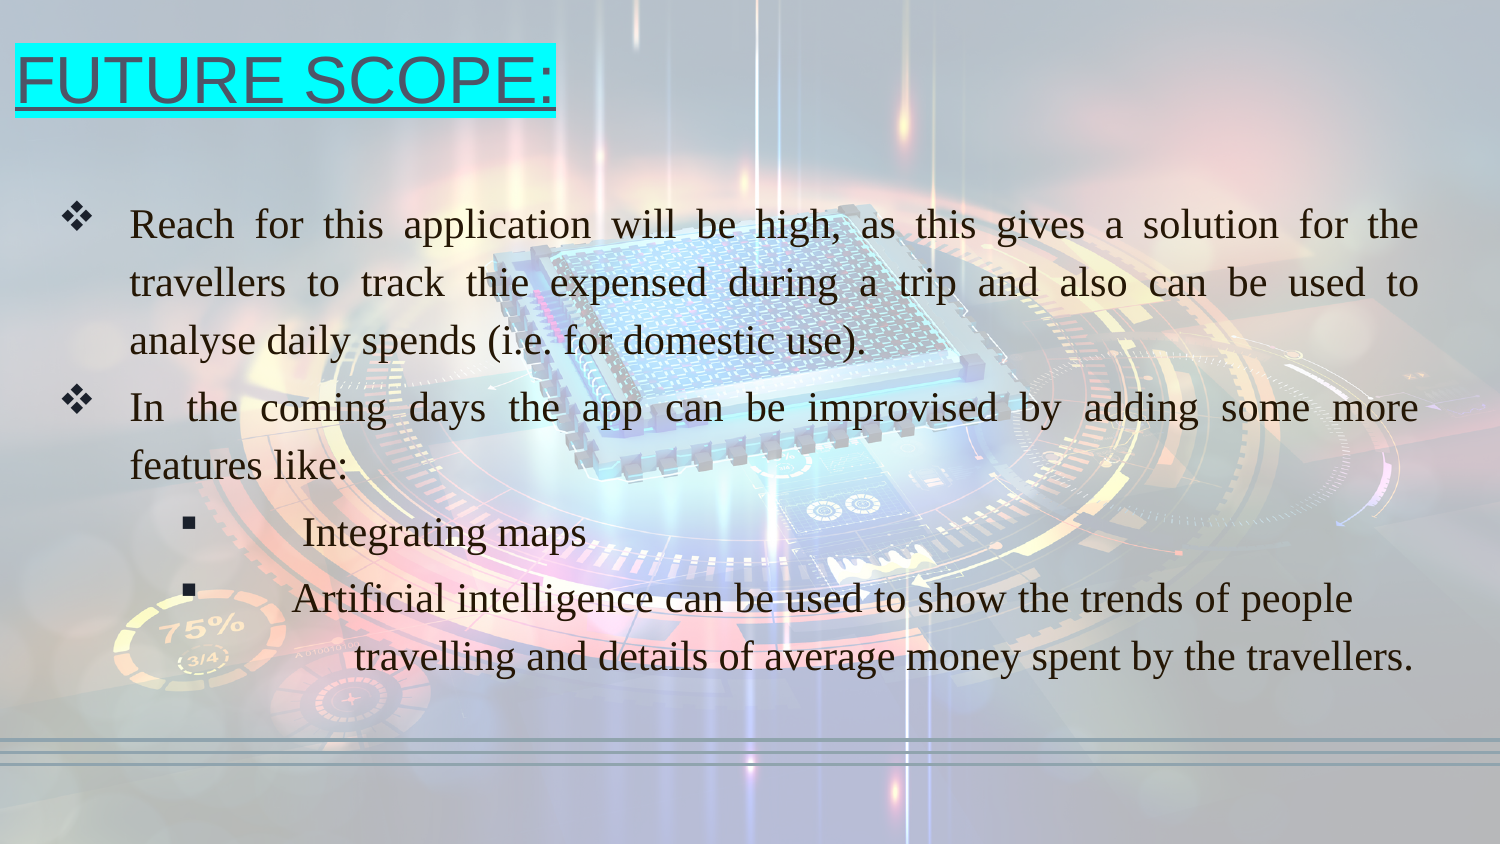

# FUTURE SCOPE:
Reach for this application will be high, as this gives a solution for the travellers to track thie expensed during a trip and also can be used to analyse daily spends (i.e. for domestic use).
In the coming days the app can be improvised by adding some more features like:
 Integrating maps
Artificial intelligence can be used to show the trends of people             travelling and details of average money spent by the travellers.